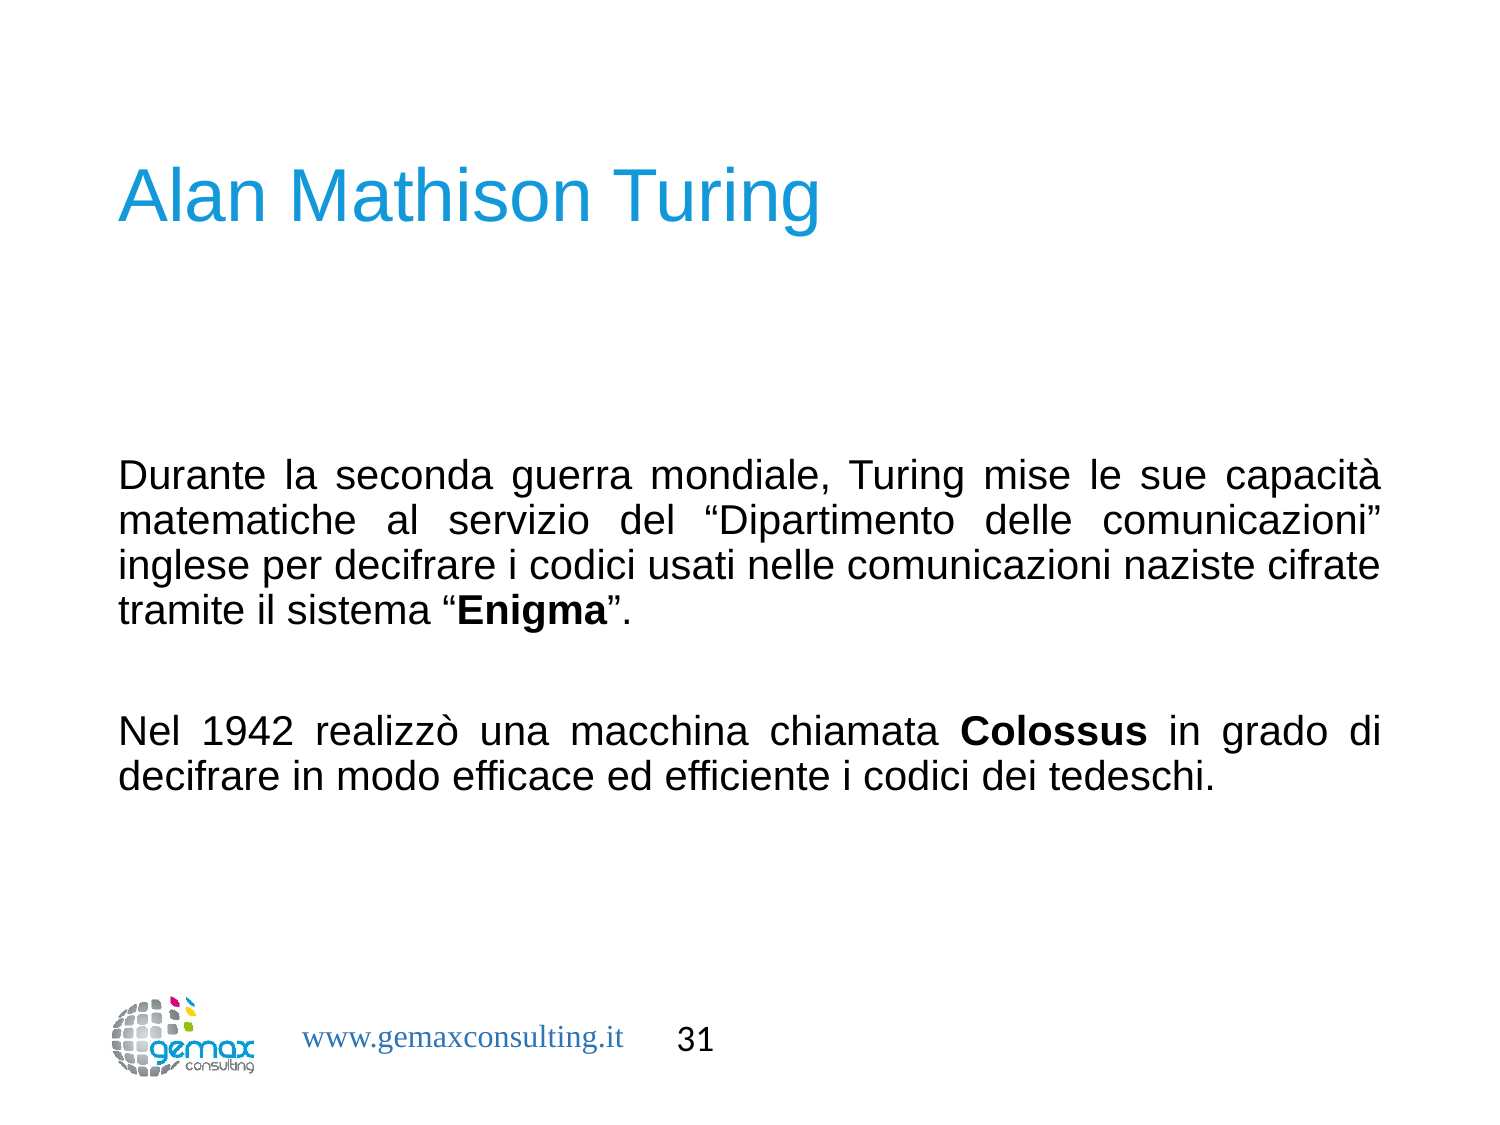

# Alan Mathison Turing
Durante la seconda guerra mondiale, Turing mise le sue capacità matematiche al servizio del “Dipartimento delle comunicazioni” inglese per decifrare i codici usati nelle comunicazioni naziste cifrate tramite il sistema “Enigma”.

Nel 1942 realizzò una macchina chiamata Colossus in grado di decifrare in modo efficace ed efficiente i codici dei tedeschi.

31